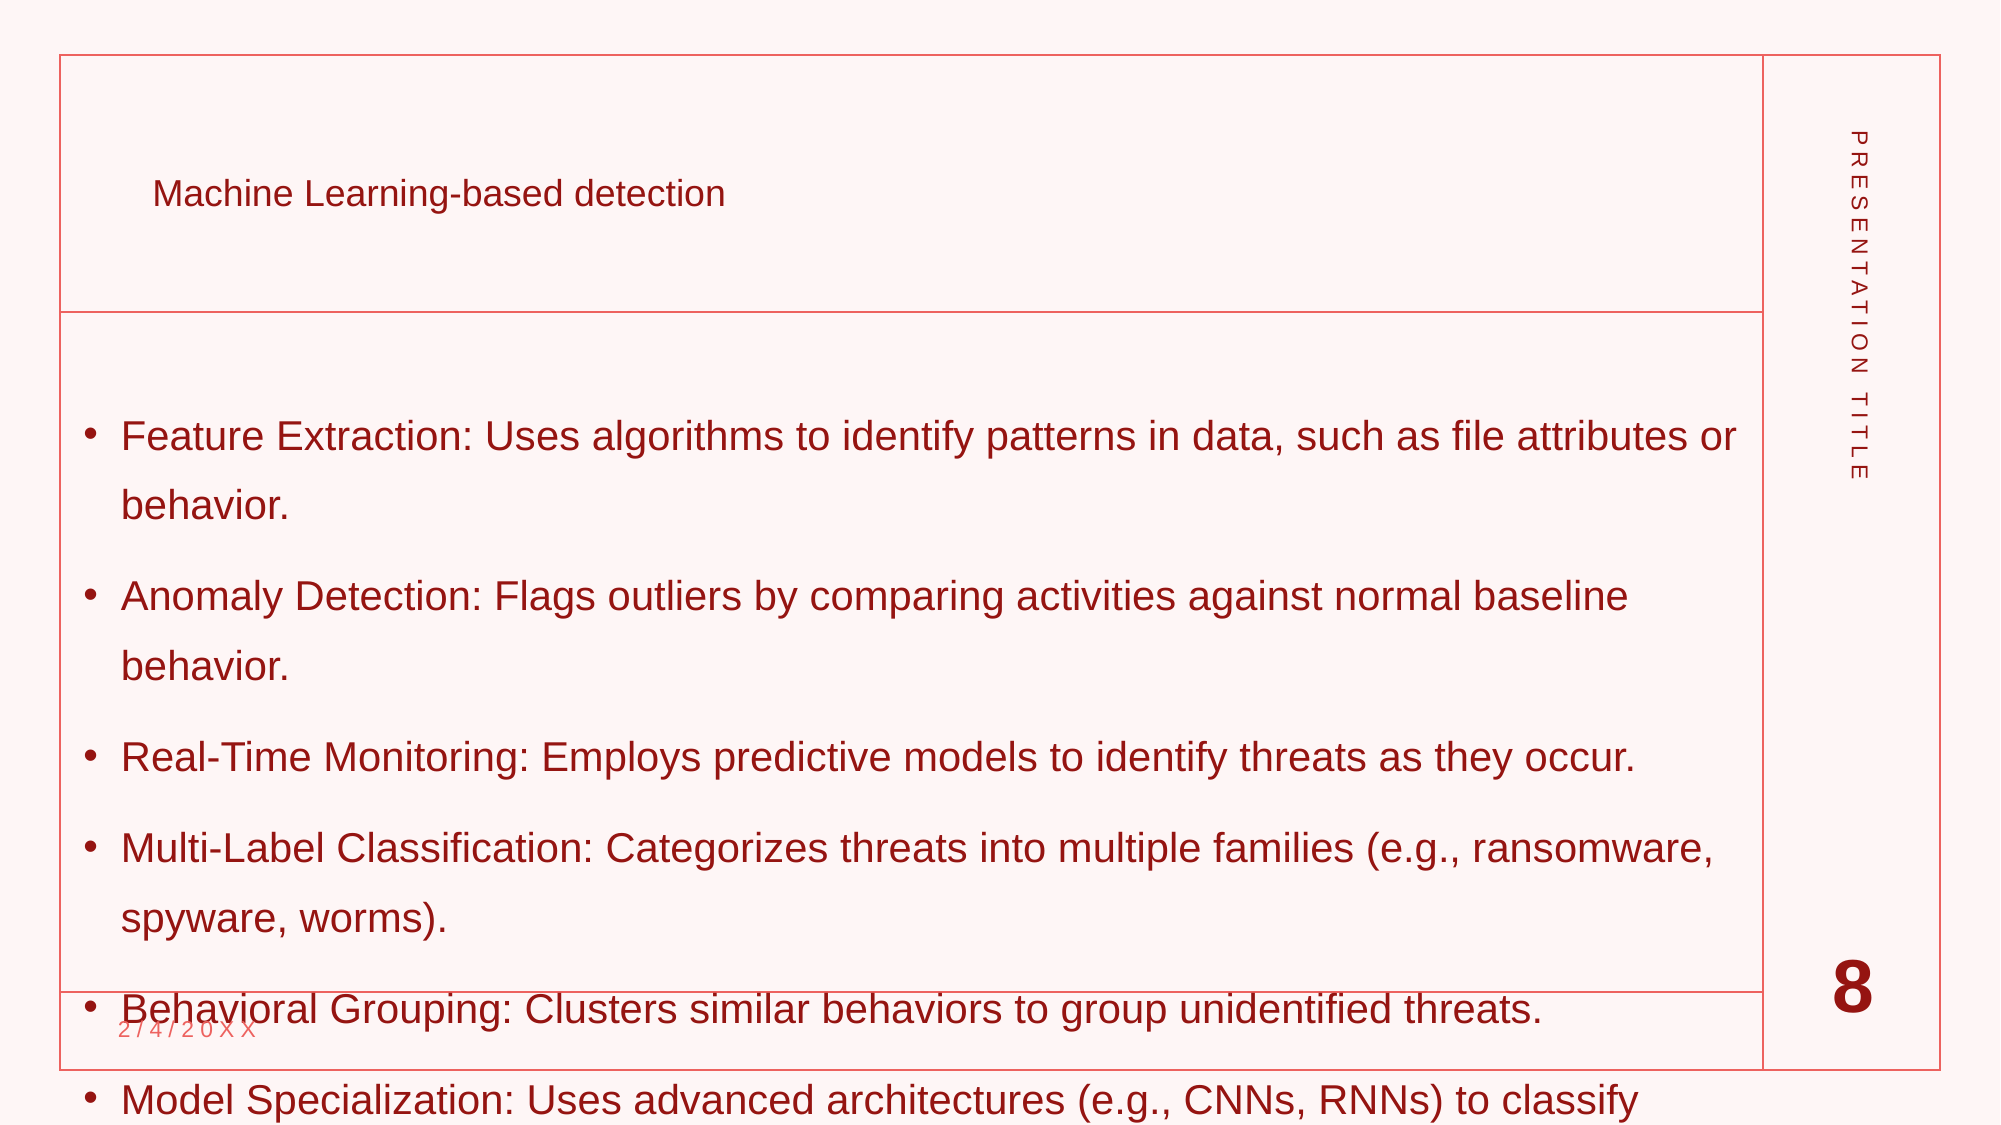

# Machine Learning-based detection
Feature Extraction: Uses algorithms to identify patterns in data, such as file attributes or behavior.
Anomaly Detection: Flags outliers by comparing activities against normal baseline behavior.
Real-Time Monitoring: Employs predictive models to identify threats as they occur.
Multi-Label Classification: Categorizes threats into multiple families (e.g., ransomware, spyware, worms).
Behavioral Grouping: Clusters similar behaviors to group unidentified threats.
Model Specialization: Uses advanced architectures (e.g., CNNs, RNNs) to classify malware with high precision.
PRESENTATION TITLE
8
2/4/20XX